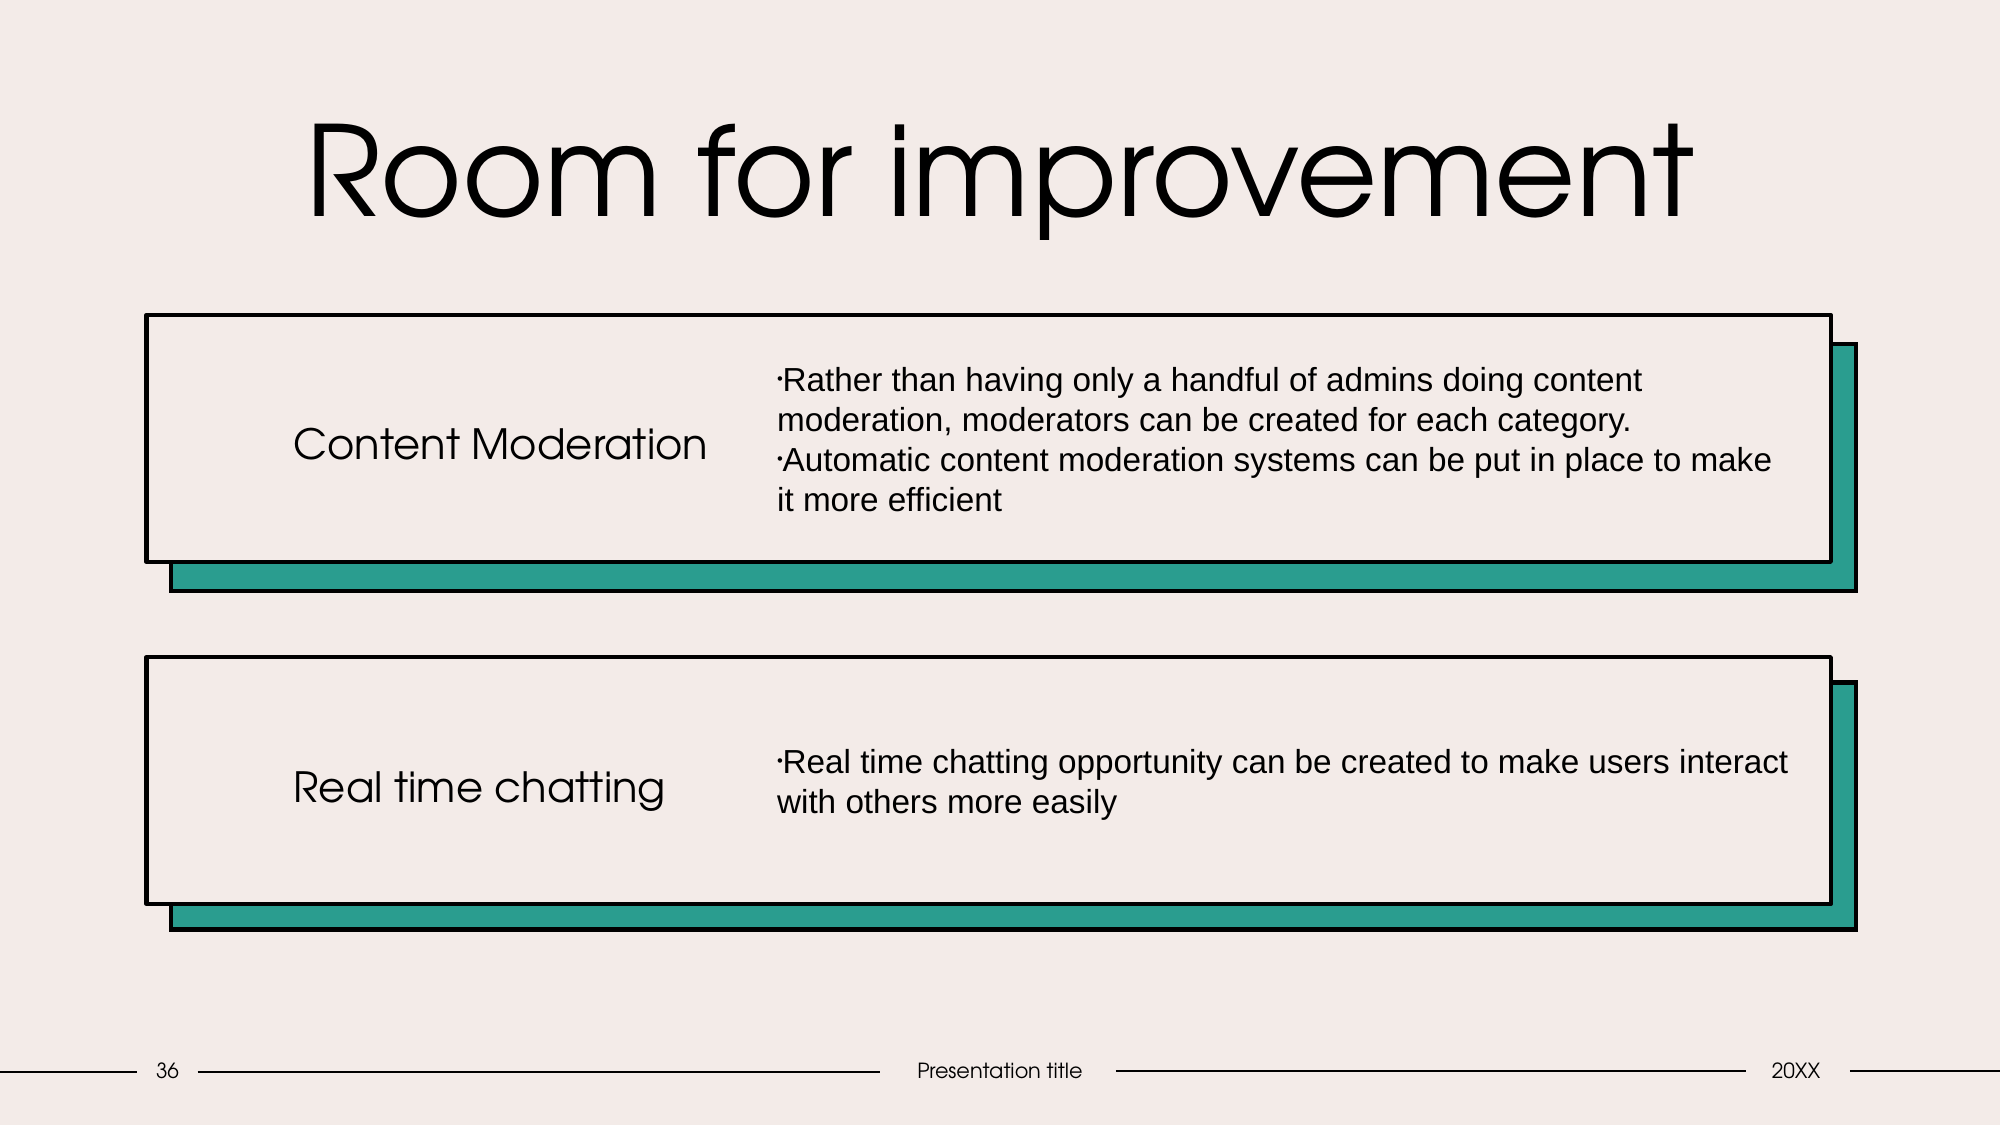

# Room for improvement
Content Moderation
Rather than having only a handful of admins doing content moderation, moderators can be created for each category.
Automatic content moderation systems can be put in place to make it more efficient
Real time chatting
Real time chatting opportunity can be created to make users interact with others more easily
36
Presentation title
20XX